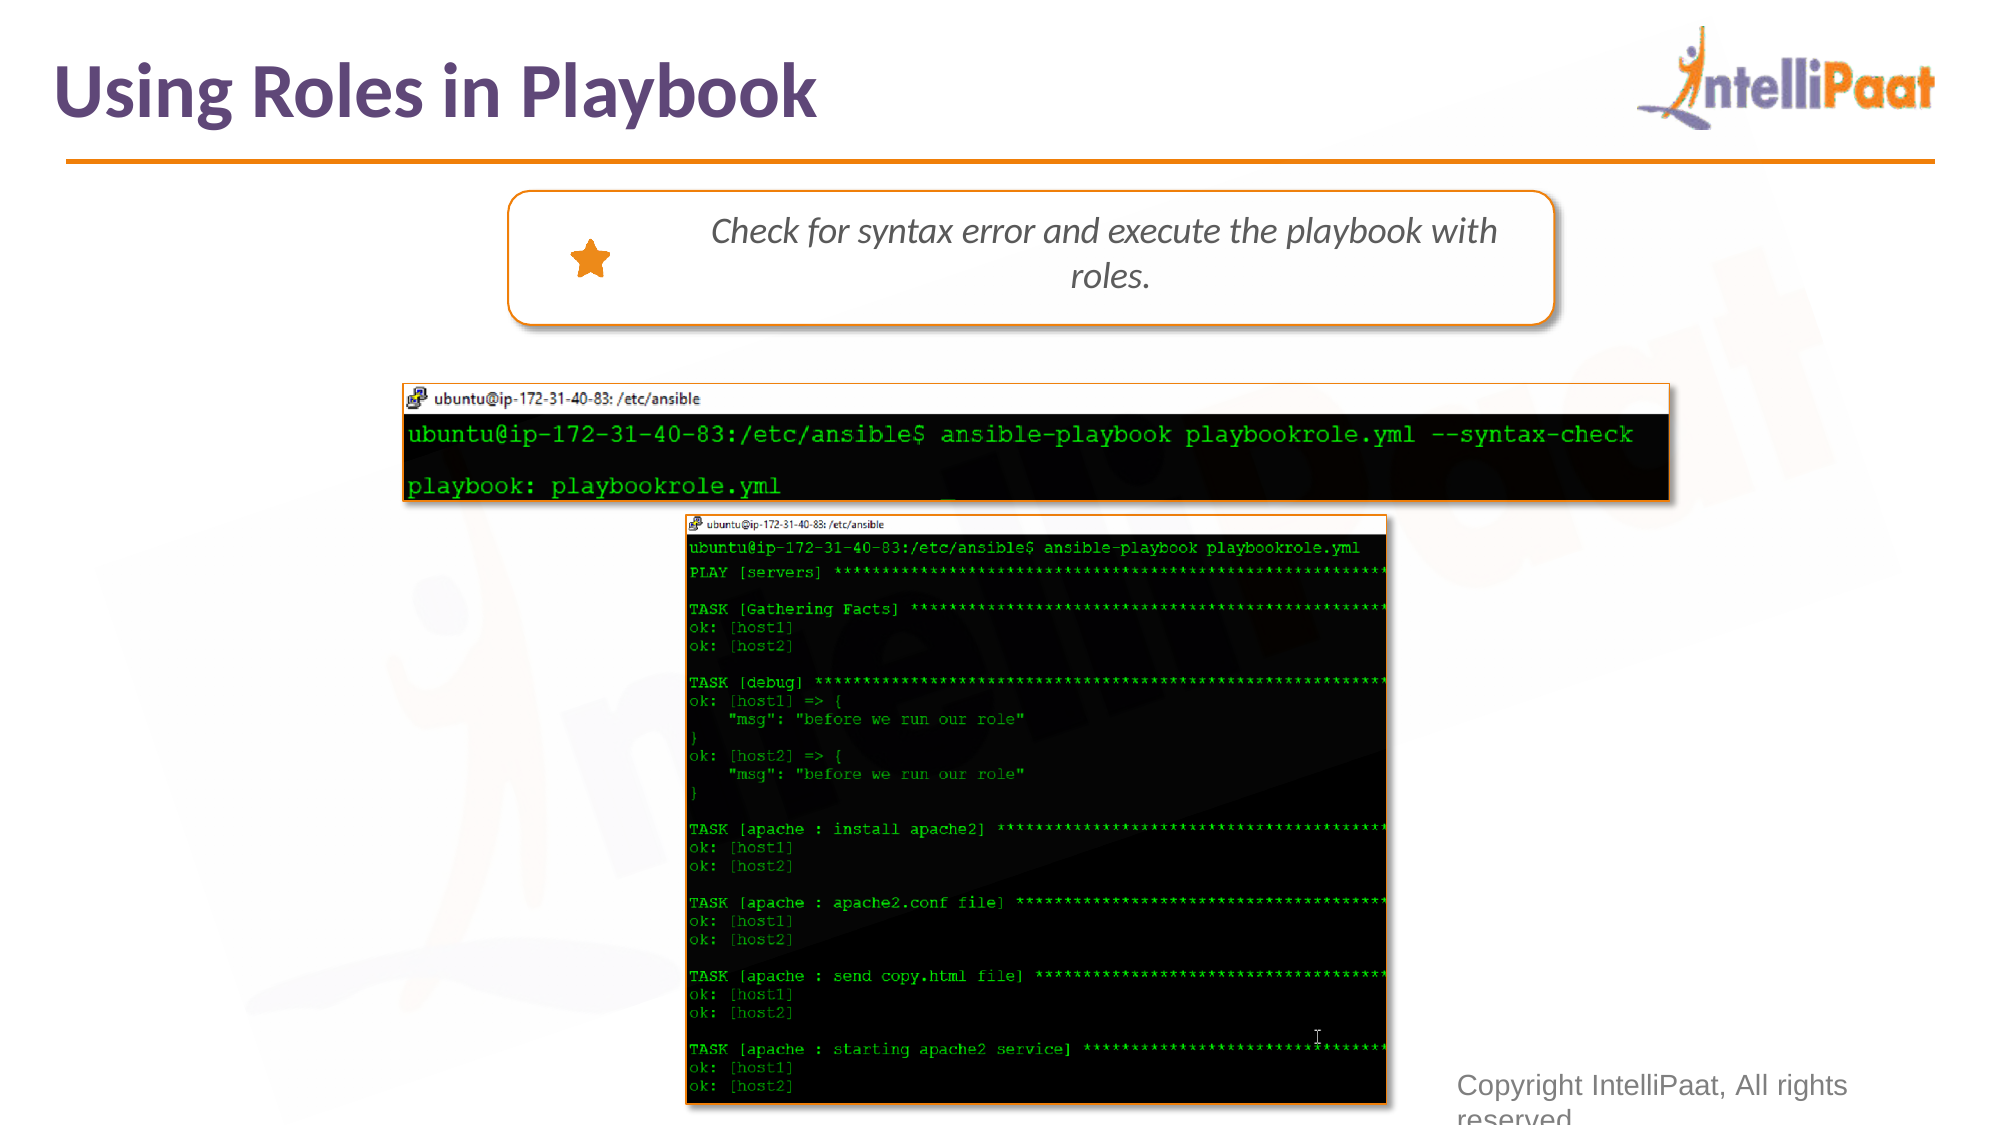

Using Roles in Playbook

Check for syntax error and execute the playbook with  roles.

Copyright IntelliPaat, All rights reserved